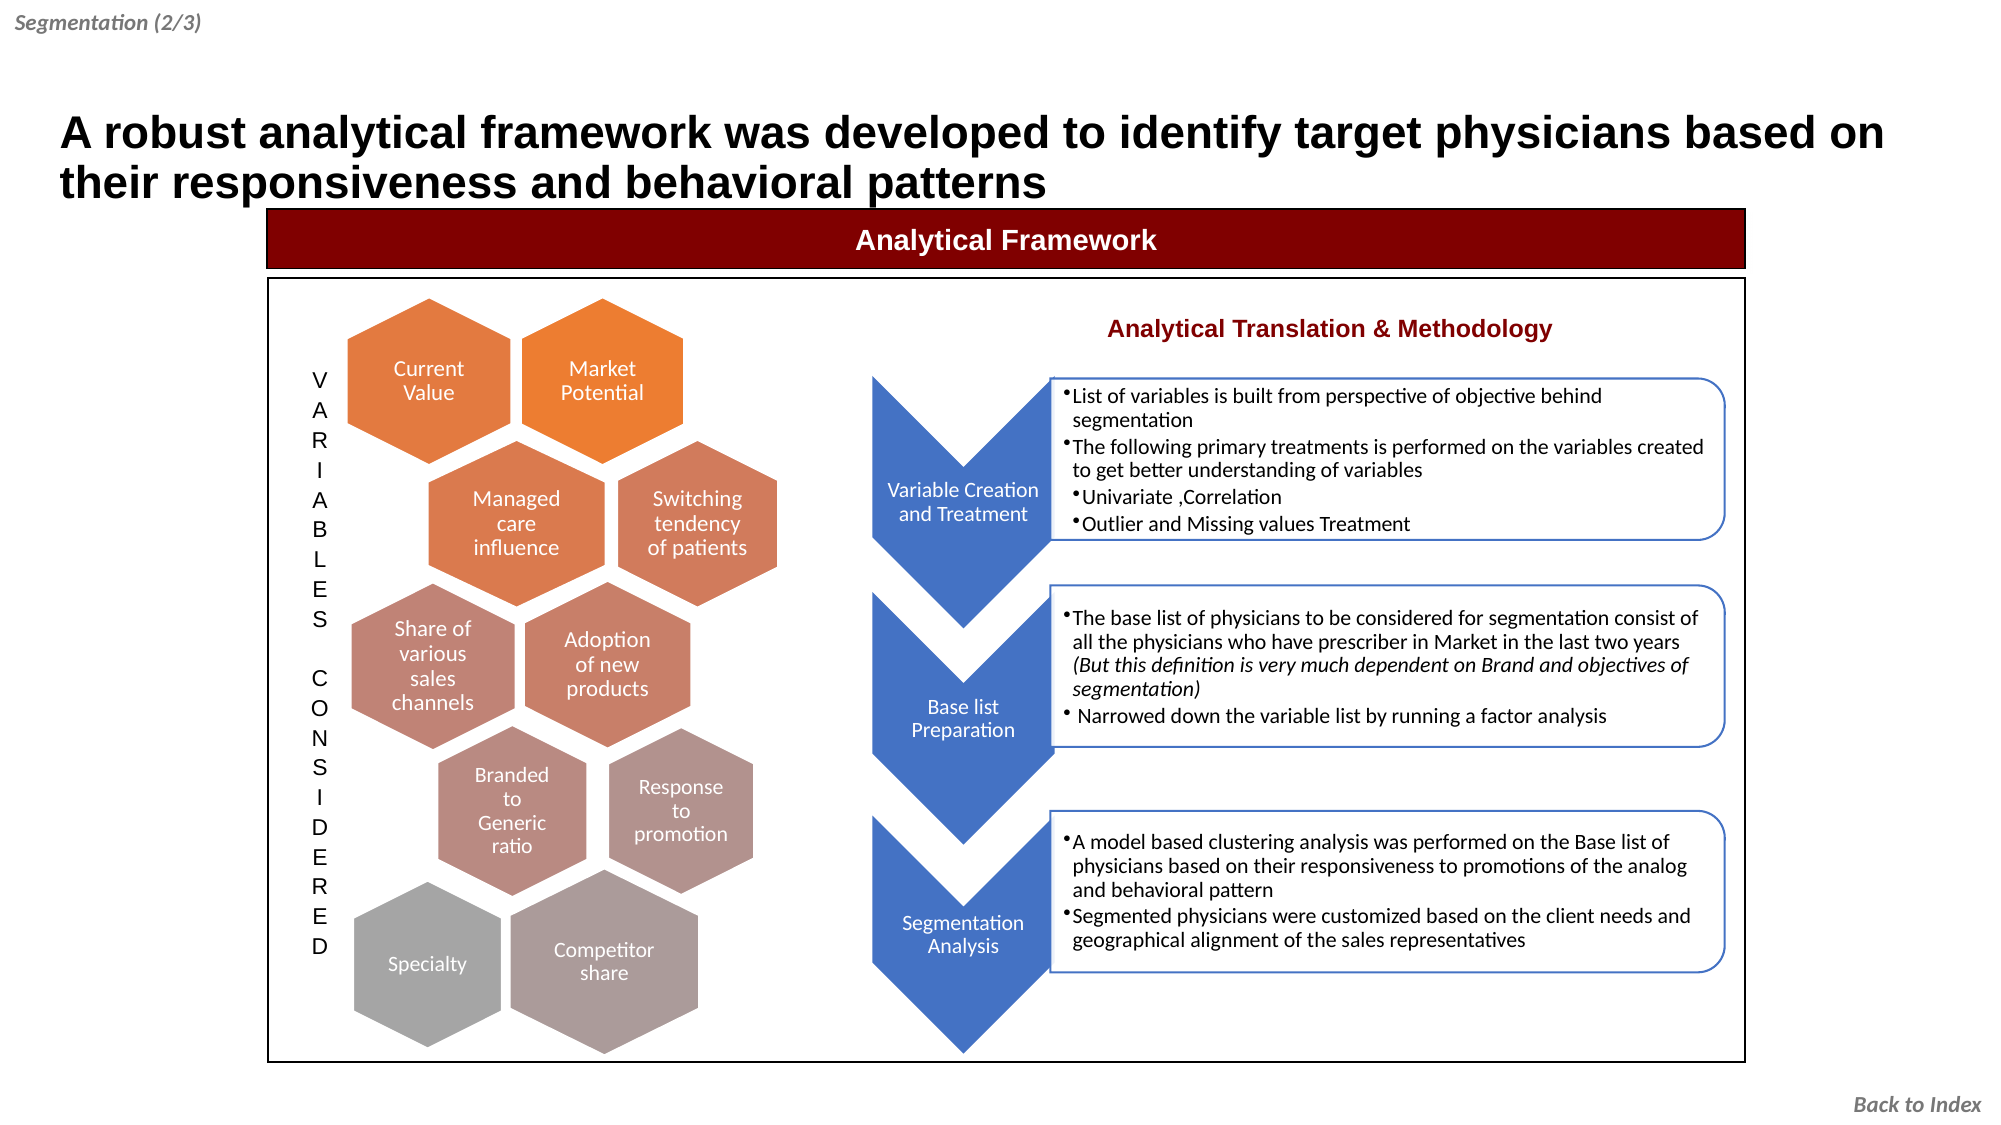

Segmentation (2/3)
A robust analytical framework was developed to identify target physicians based on their responsiveness and behavioral patterns
Analytical Framework
Market Potential
Current Value
Managed care influence
Switching tendency of patients
Adoption of new products
Share of various sales channels
Branded to Generic ratio
Response to promotion
Competitor share
Specialty

Analytical Translation & Methodology
Variable Creation and Treatment

List of variables is built from perspective of objective behind segmentation
The following primary treatments is performed on the variables created to get better understanding of variables
Univariate ,Correlation
Outlier and Missing values Treatment

Base list Preparation

The base list of physicians to be considered for segmentation consist of all the physicians who have prescriber in Market in the last two years (But this definition is very much dependent on Brand and objectives of segmentation)
 Narrowed down the variable list by running a factor analysis

Segmentation Analysis
A model based clustering analysis was performed on the Base list of physicians based on their responsiveness to promotions of the analog and behavioral pattern
Segmented physicians were customized based on the client needs and geographical alignment of the sales representatives
V
A
R
I
A
B
L
E
S

C
O
N
S
I
D
E
R
E
D

Back to Index